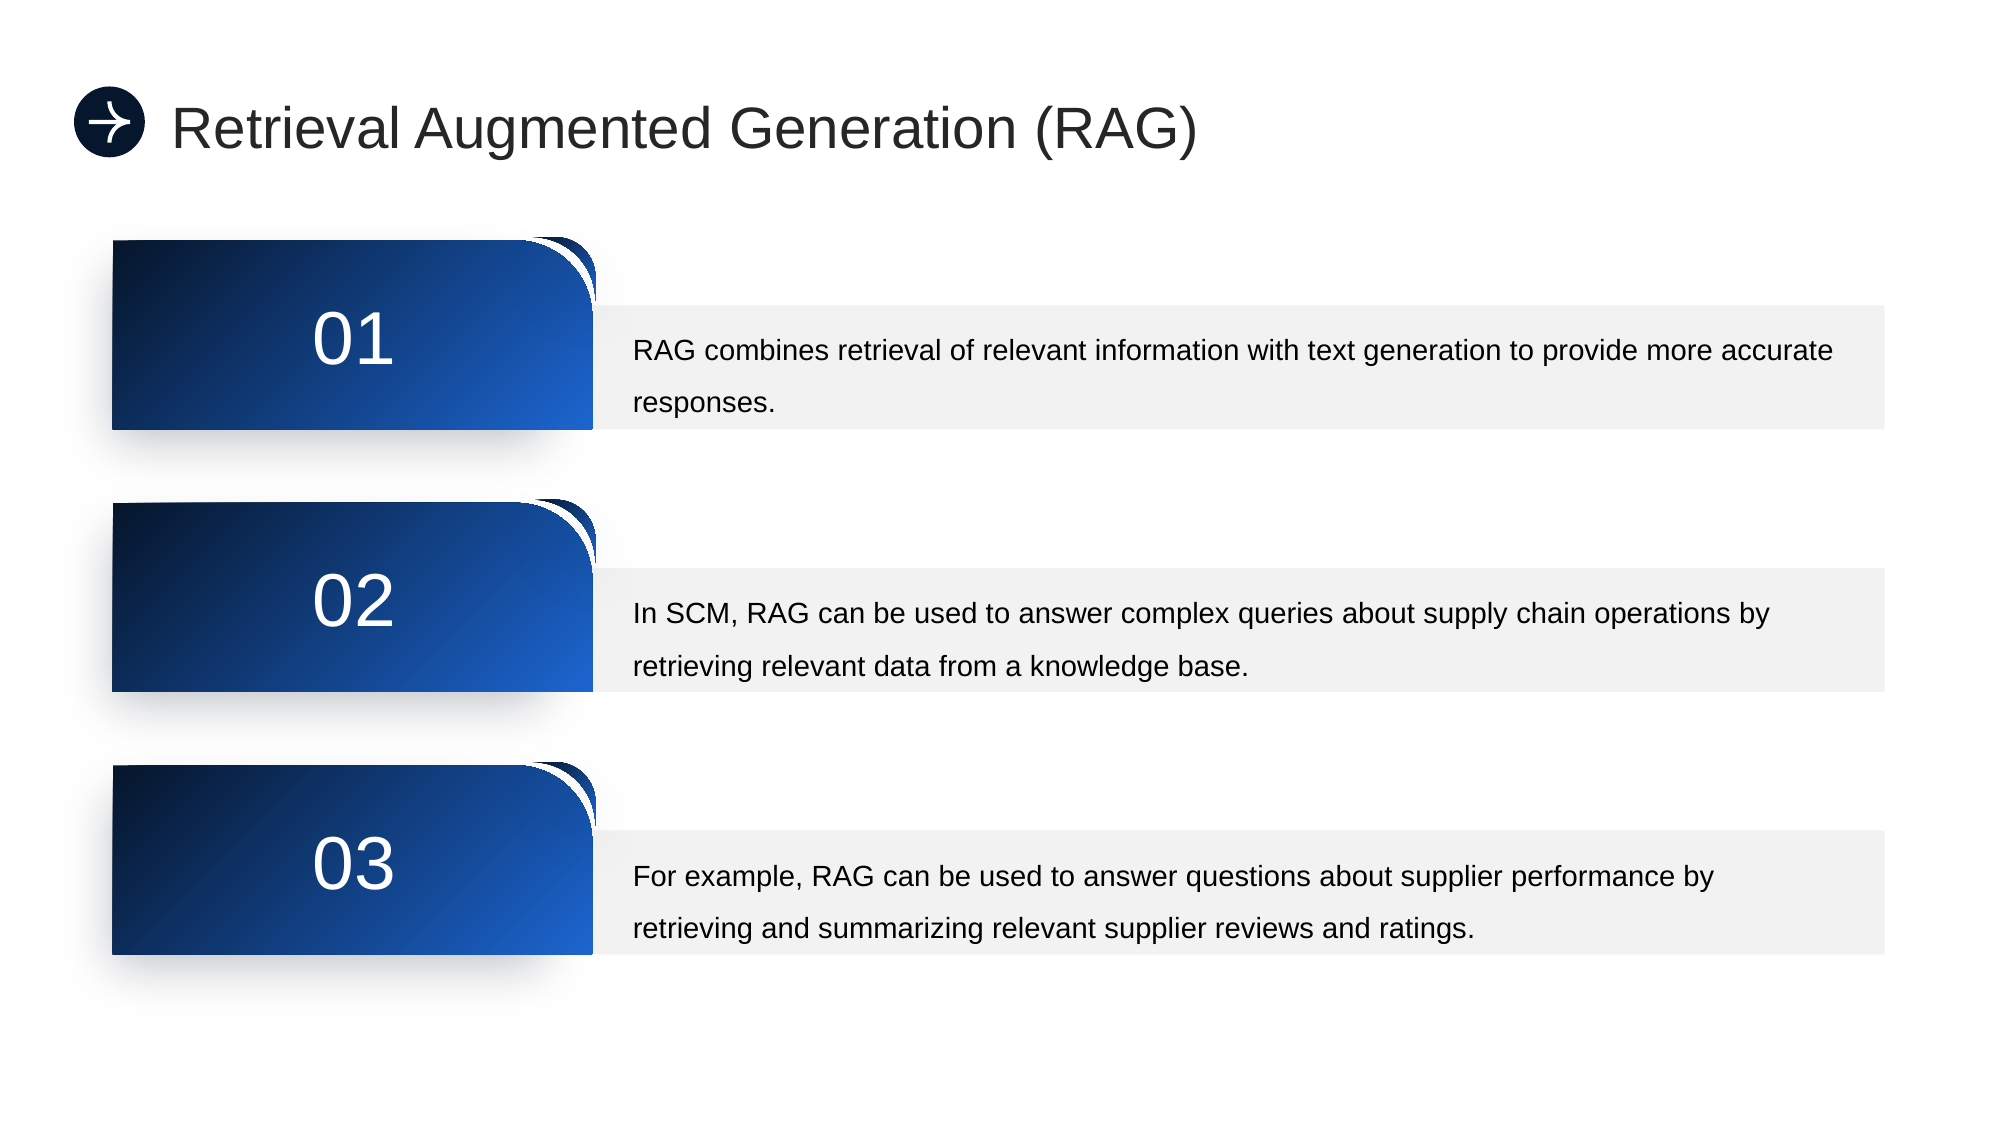

Retrieval Augmented Generation (RAG)

01

RAG combines retrieval of relevant information with text generation to provide more accurate responses.

02

In SCM, RAG can be used to answer complex queries about supply chain operations by retrieving relevant data from a knowledge base.

03

For example, RAG can be used to answer questions about supplier performance by retrieving and summarizing relevant supplier reviews and ratings.